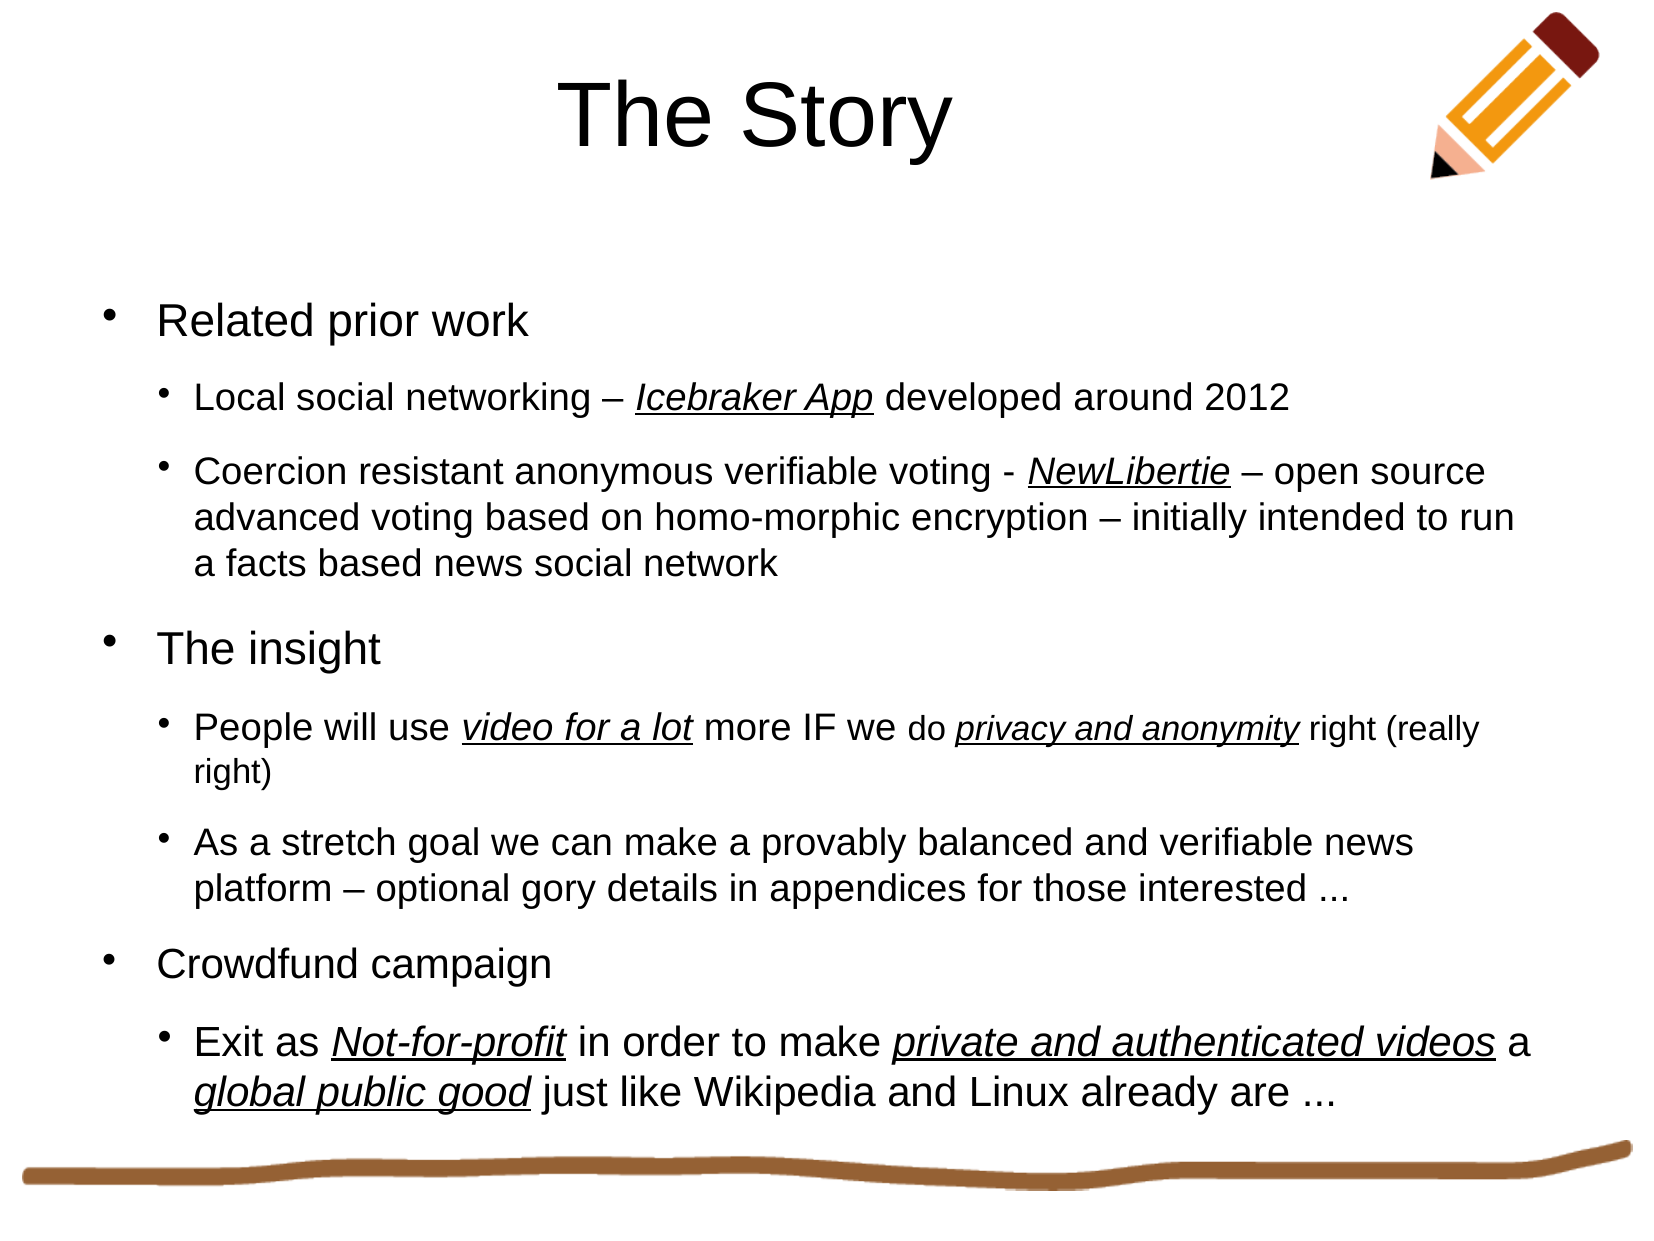

The Story
Related prior work
Local social networking – Icebraker App developed around 2012
Coercion resistant anonymous verifiable voting - NewLibertie – open source advanced voting based on homo-morphic encryption – initially intended to run a facts based news social network
The insight
People will use video for a lot more IF we do privacy and anonymity right (really right)
As a stretch goal we can make a provably balanced and verifiable news platform – optional gory details in appendices for those interested ...
Crowdfund campaign
Exit as Not-for-profit in order to make private and authenticated videos a global public good just like Wikipedia and Linux already are ...